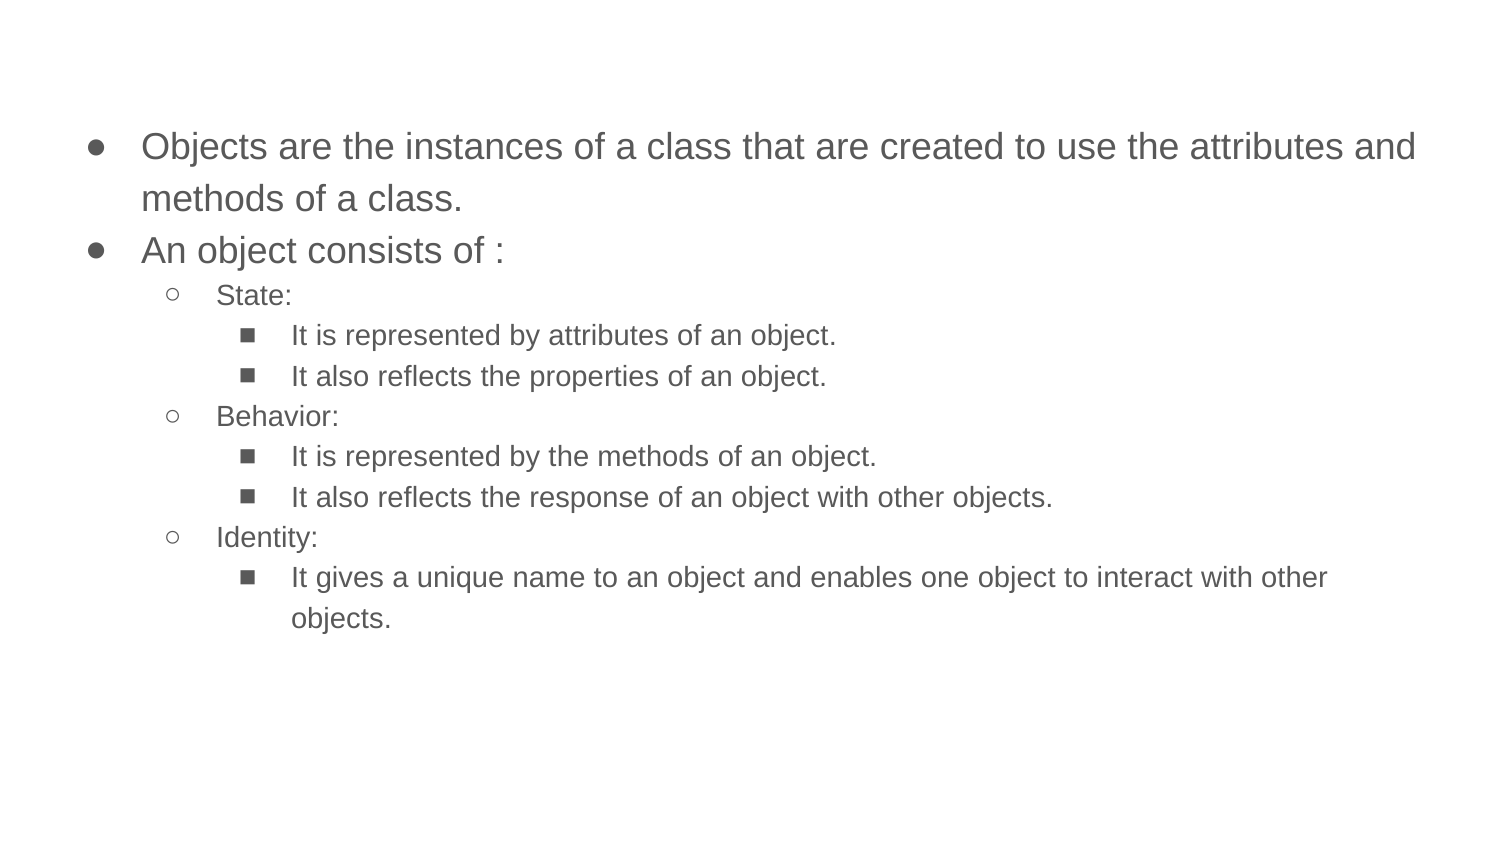

Objects are the instances of a class that are created to use the attributes and methods of a class.
An object consists of :
State:
It is represented by attributes of an object.
It also reflects the properties of an object.
Behavior:
It is represented by the methods of an object.
It also reflects the response of an object with other objects.
Identity:
It gives a unique name to an object and enables one object to interact with other objects.